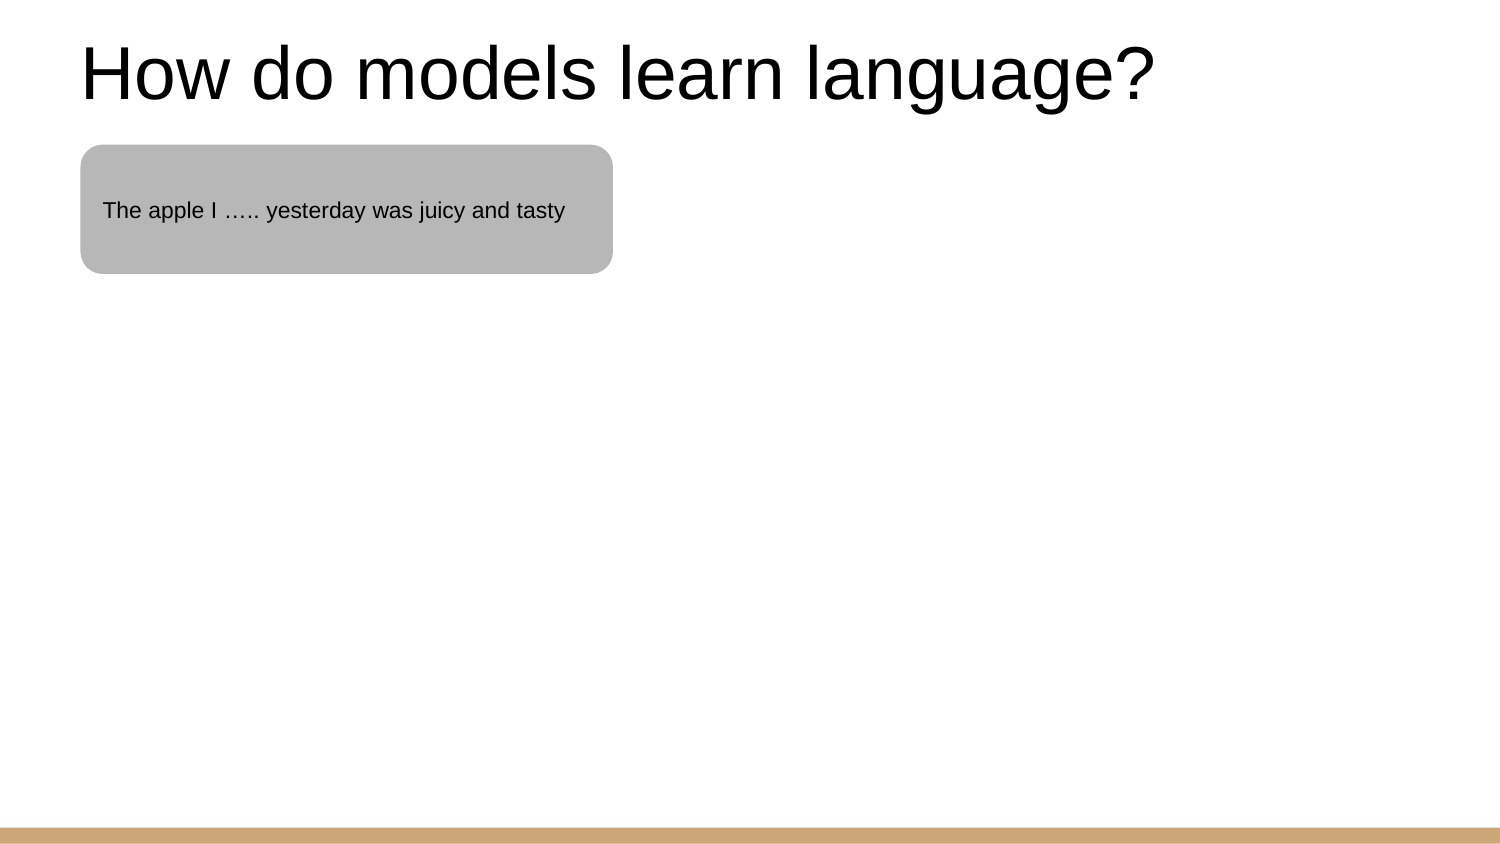

# How do models learn language?
The apple I ….. yesterday was juicy and tasty